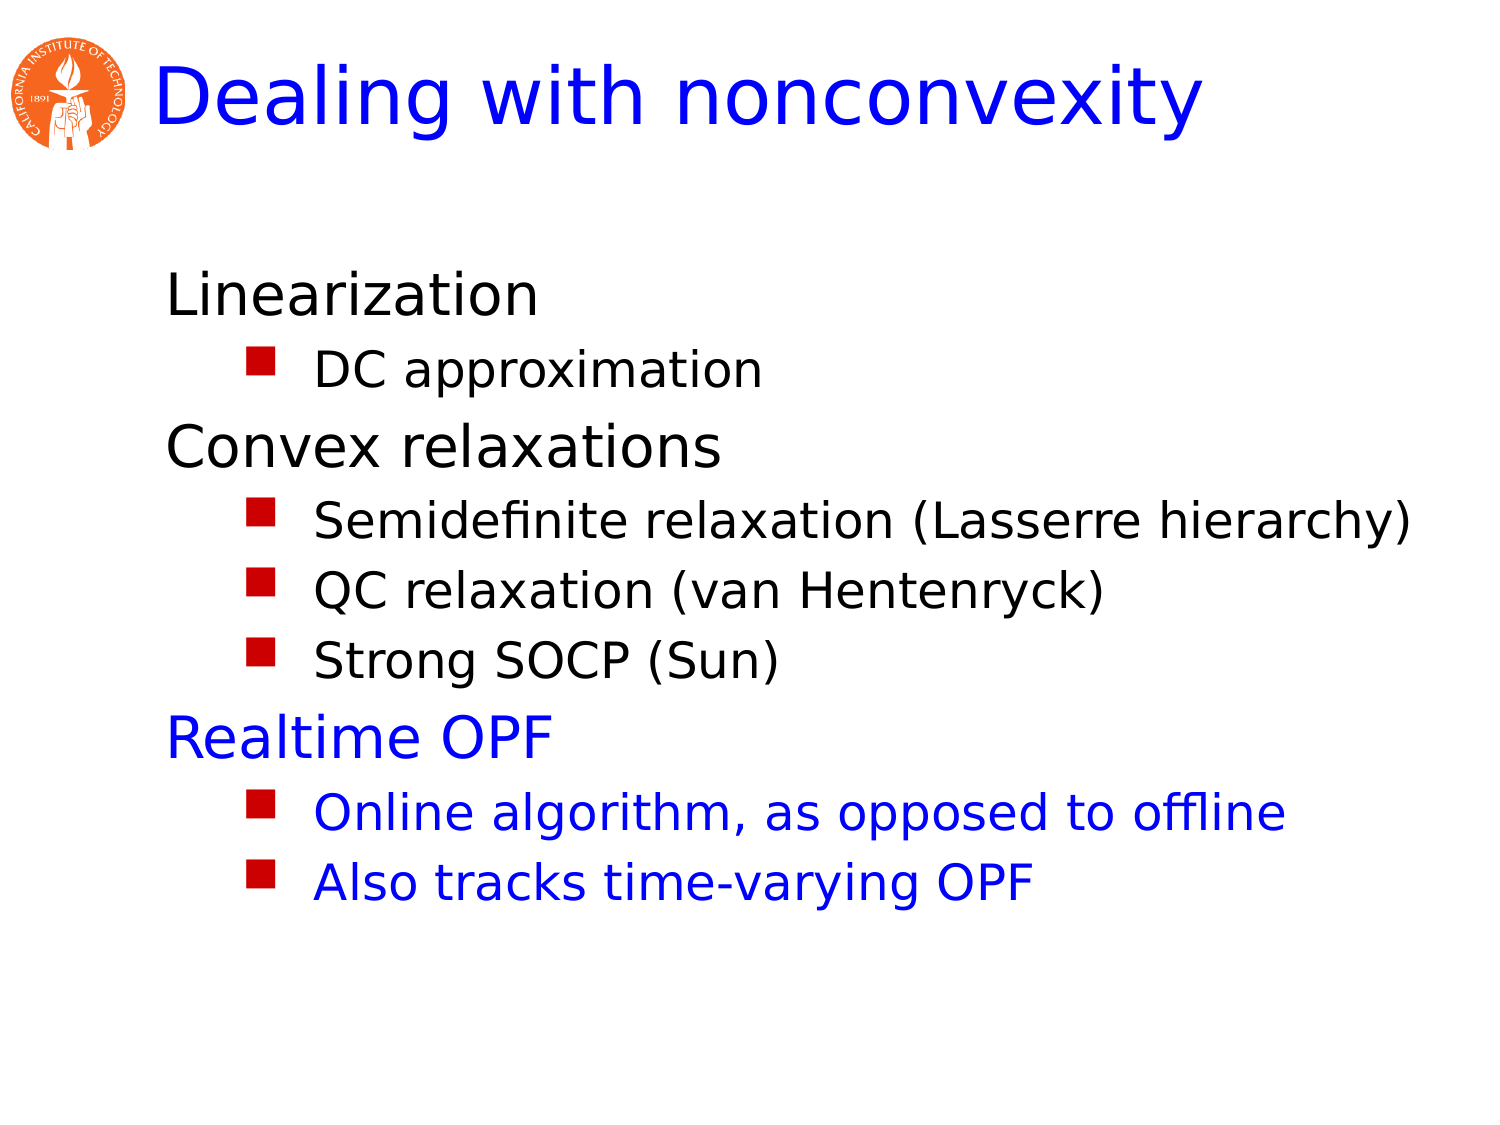

# Dealing with nonconvexity

Linearization
DC approximation
Convex relaxations
Semidefinite relaxation (Lasserre hierarchy)
QC relaxation (van Hentenryck)
Strong SOCP (Sun)
Realtime OPF
Online algorithm, as opposed to offline
Also tracks time-varying OPF